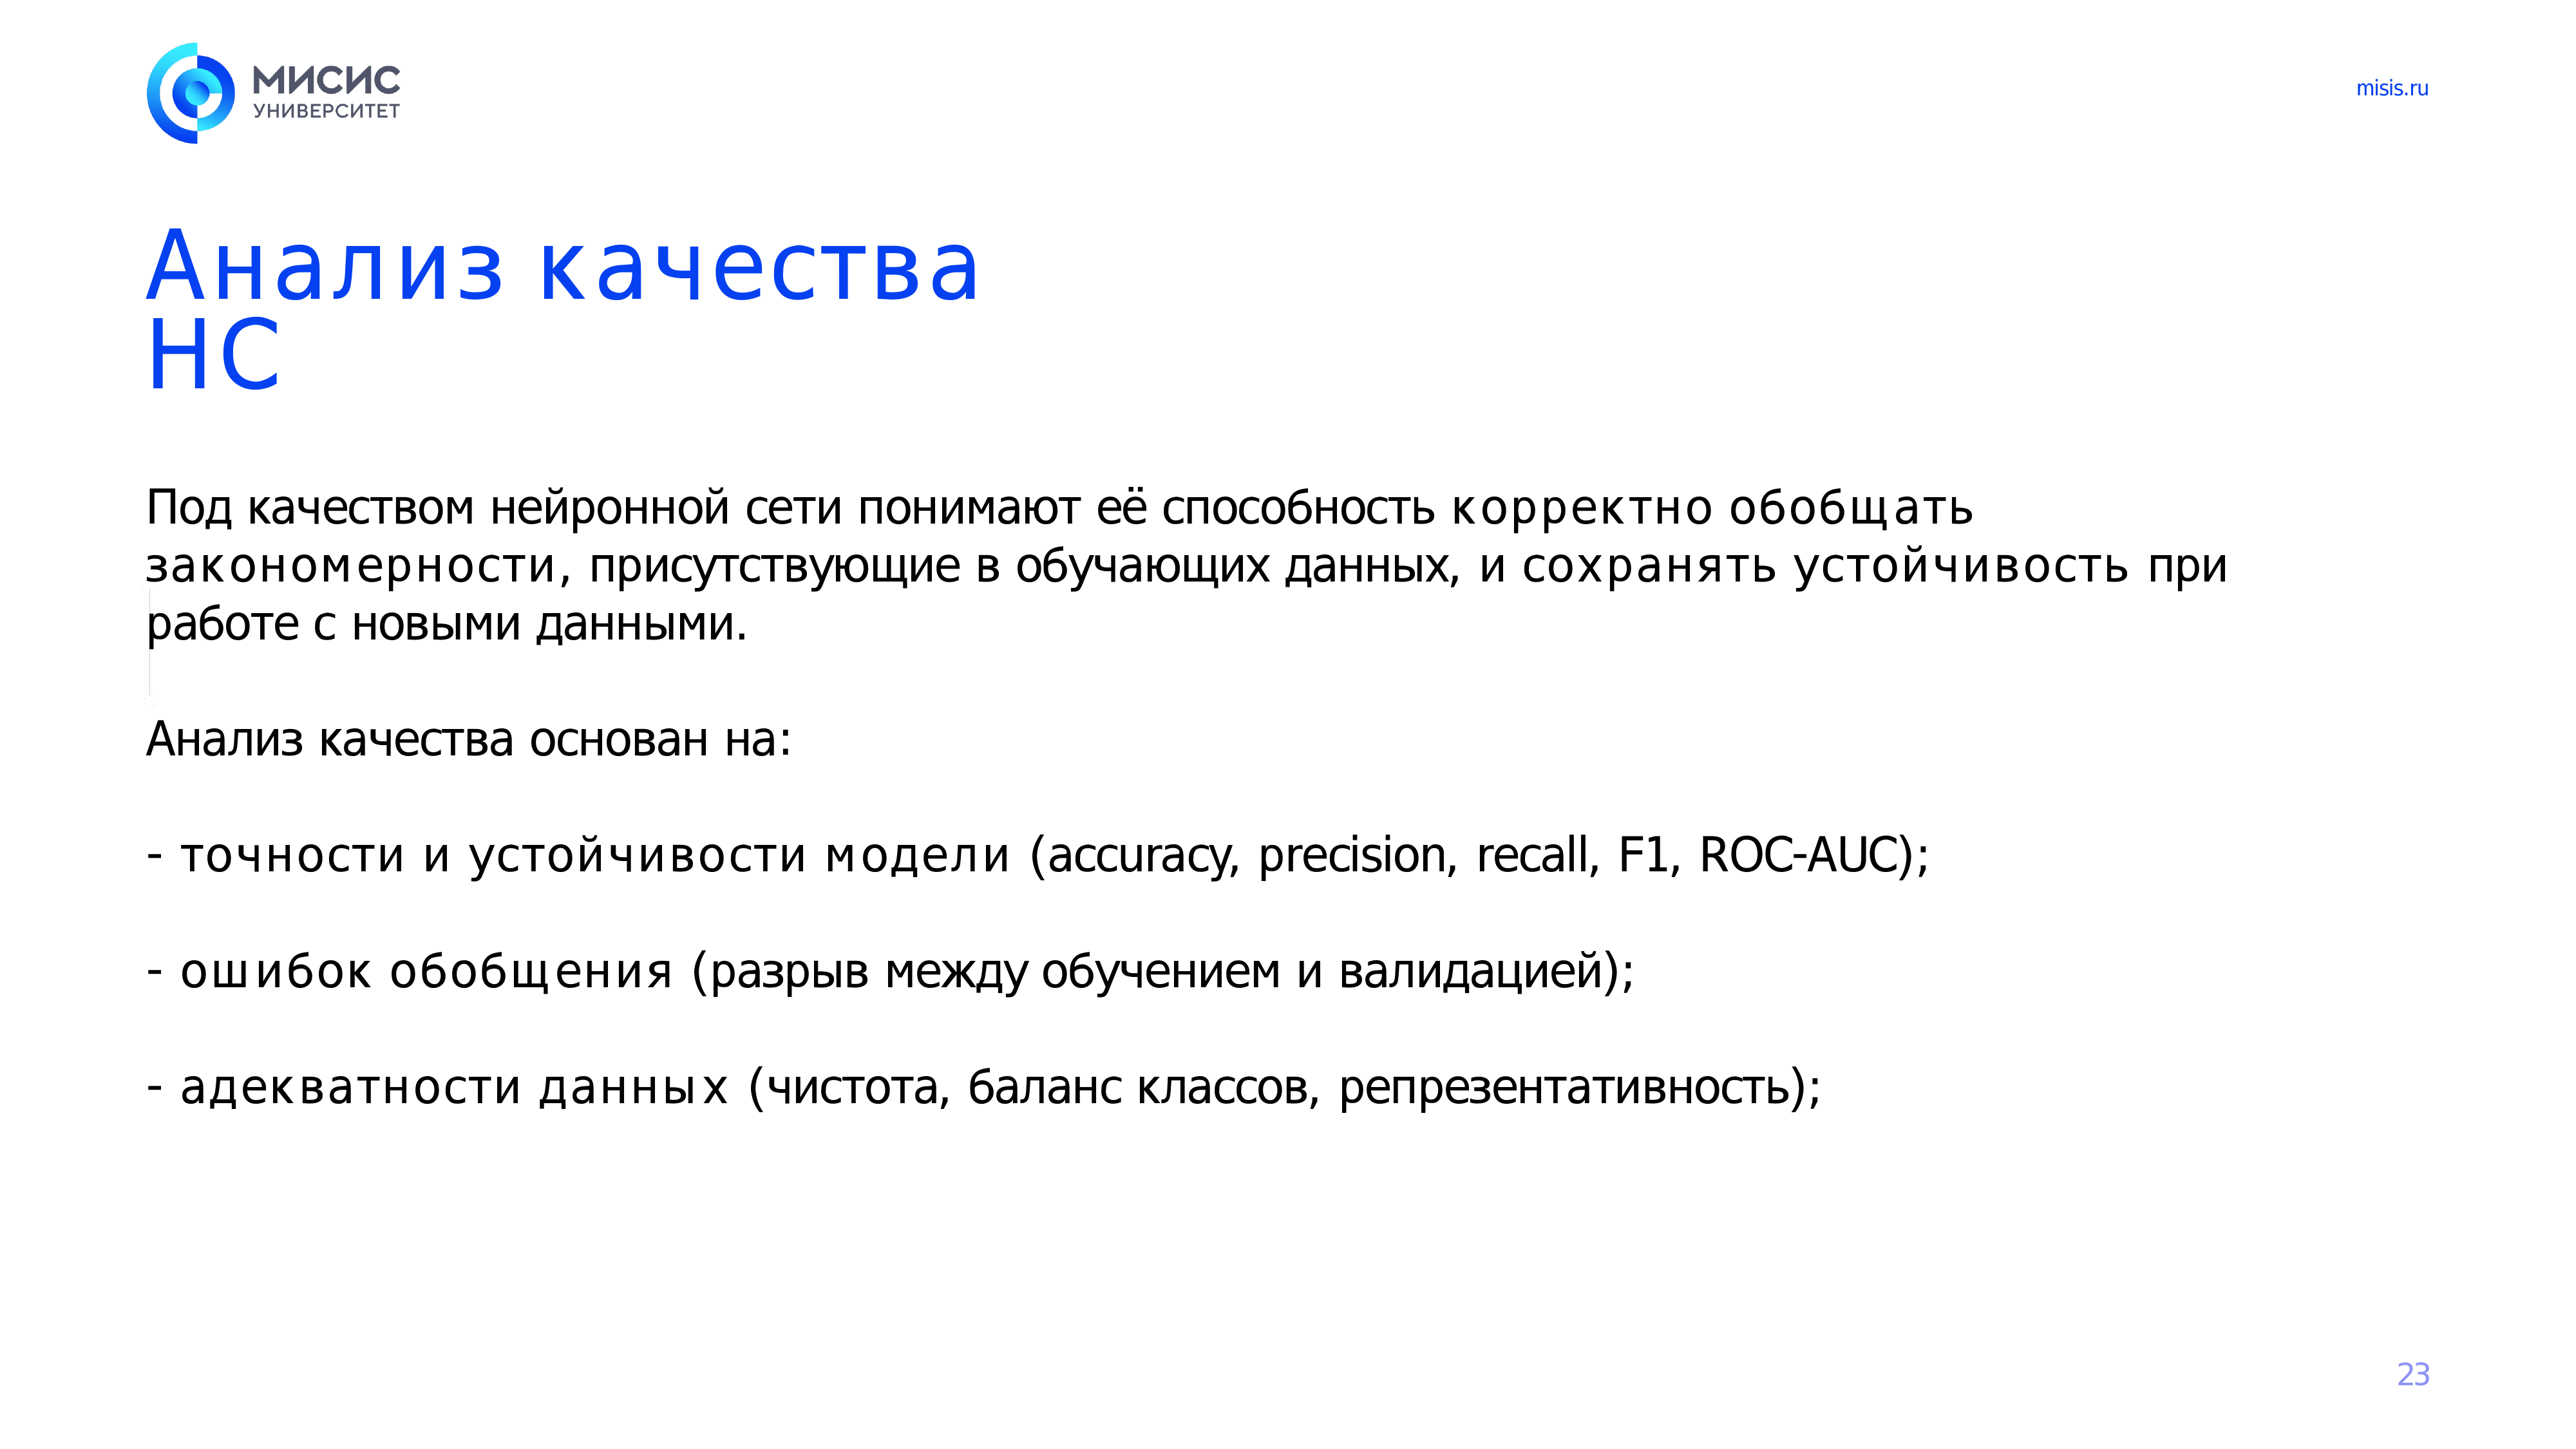

# Анализ качества НС
Под качеством нейронной сети понимают её способность корректно обобщать закономерности, присутствующие в обучающих данных, и сохранять устойчивость при работе с новыми данными.

Анализ качества основан на:

- точности и устойчивости модели (accuracy, precision, recall, F1, ROC-AUC);

- ошибок обобщения (разрыв между обучением и валидацией);

- адекватности данных (чистота, баланс классов, репрезентативность);

23